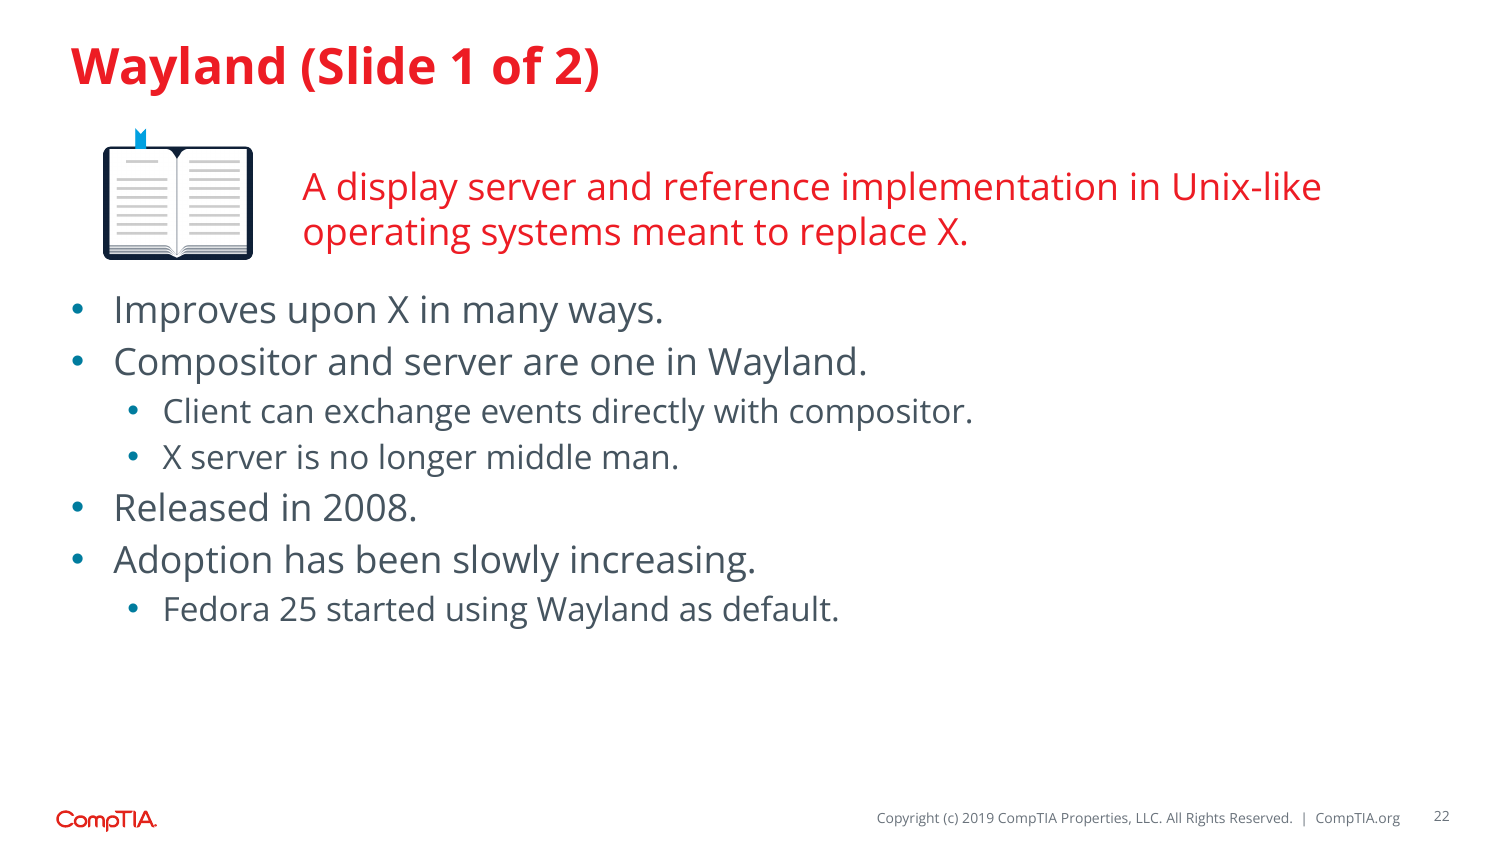

# Wayland (Slide 1 of 2)
A display server and reference implementation in Unix-like operating systems meant to replace X.
Improves upon X in many ways.
Compositor and server are one in Wayland.
Client can exchange events directly with compositor.
X server is no longer middle man.
Released in 2008.
Adoption has been slowly increasing.
Fedora 25 started using Wayland as default.

22